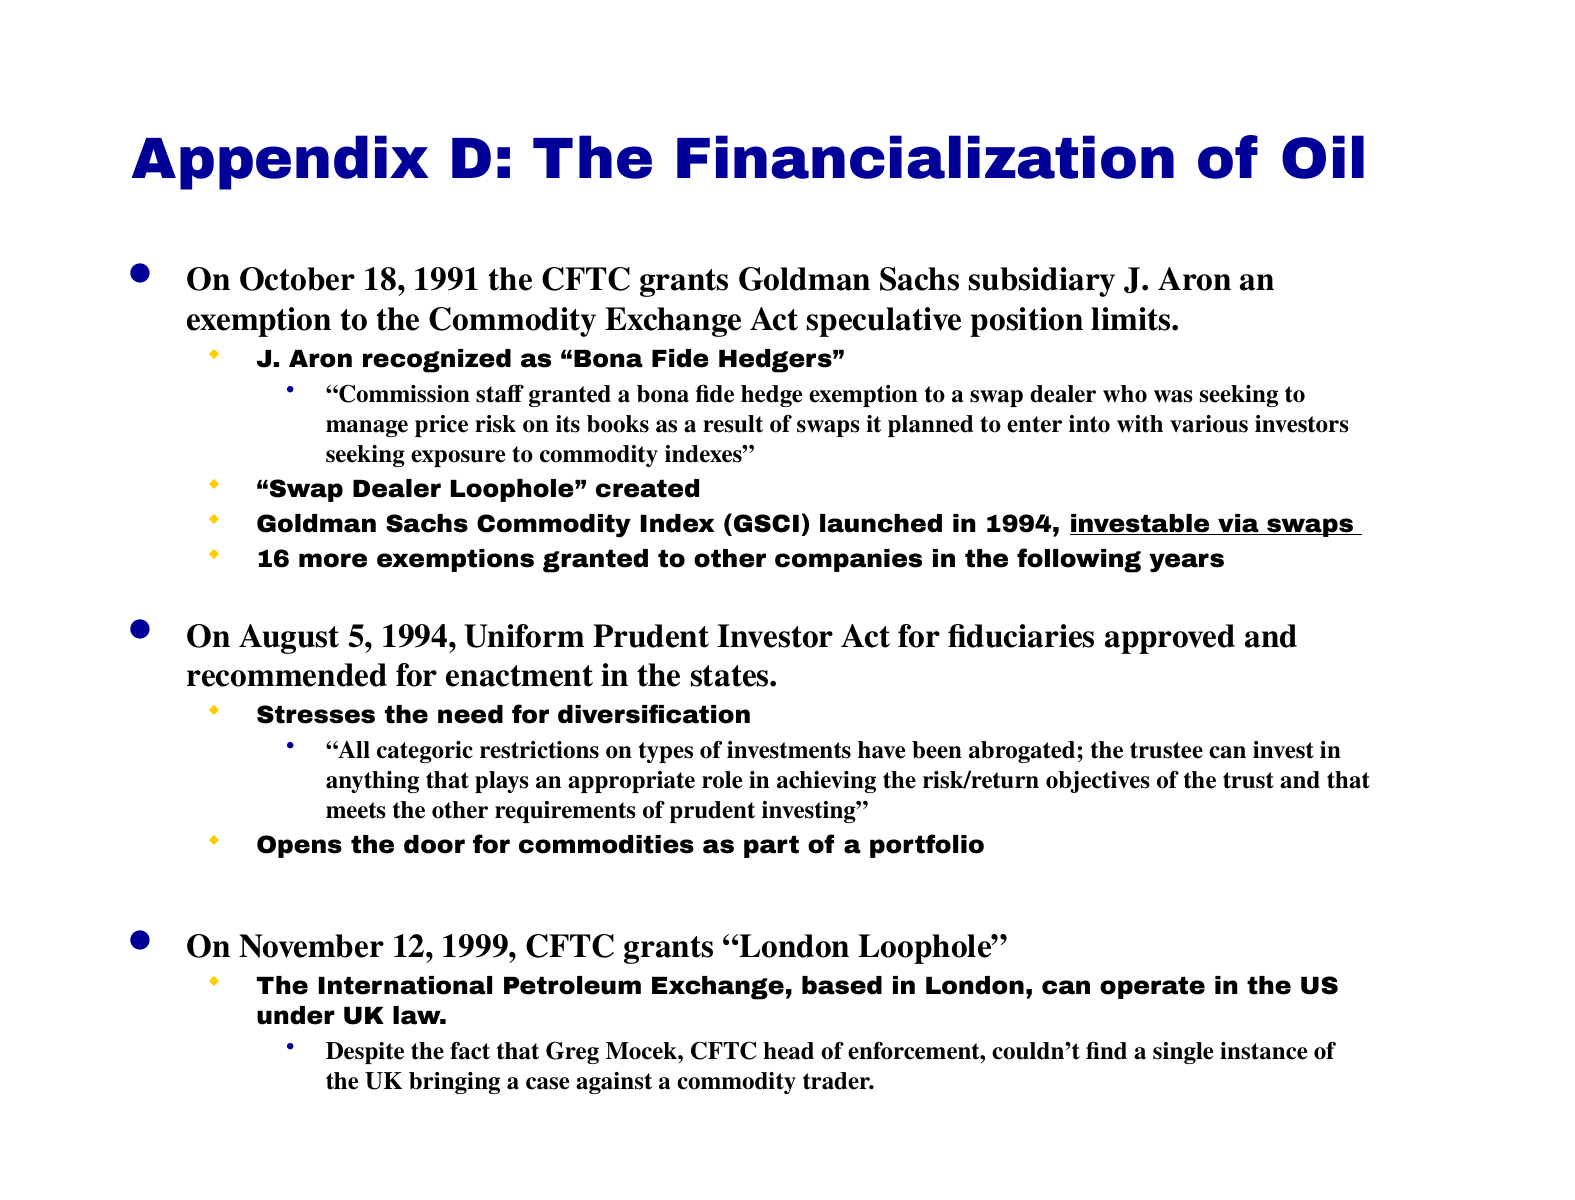

# Appendix D: The Financialization of Oil
On October 18, 1991 the CFTC grants Goldman Sachs subsidiary J. Aron an exemption to the Commodity Exchange Act speculative position limits.
J. Aron recognized as “Bona Fide Hedgers”
“Commission staff granted a bona fide hedge exemption to a swap dealer who was seeking to manage price risk on its books as a result of swaps it planned to enter into with various investors seeking exposure to commodity indexes”
“Swap Dealer Loophole” created
Goldman Sachs Commodity Index (GSCI) launched in 1994, investable via swaps
16 more exemptions granted to other companies in the following years

On August 5, 1994, Uniform Prudent Investor Act for fiduciaries approved and recommended for enactment in the states.
Stresses the need for diversification
“All categoric restrictions on types of investments have been abrogated; the trustee can invest in anything that plays an appropriate role in achieving the risk/return objectives of the trust and that meets the other requirements of prudent investing”
Opens the door for commodities as part of a portfolio

On November 12, 1999, CFTC grants “London Loophole”
The International Petroleum Exchange, based in London, can operate in the US under UK law.
Despite the fact that Greg Mocek, CFTC head of enforcement, couldn’t find a single instance of the UK bringing a case against a commodity trader.